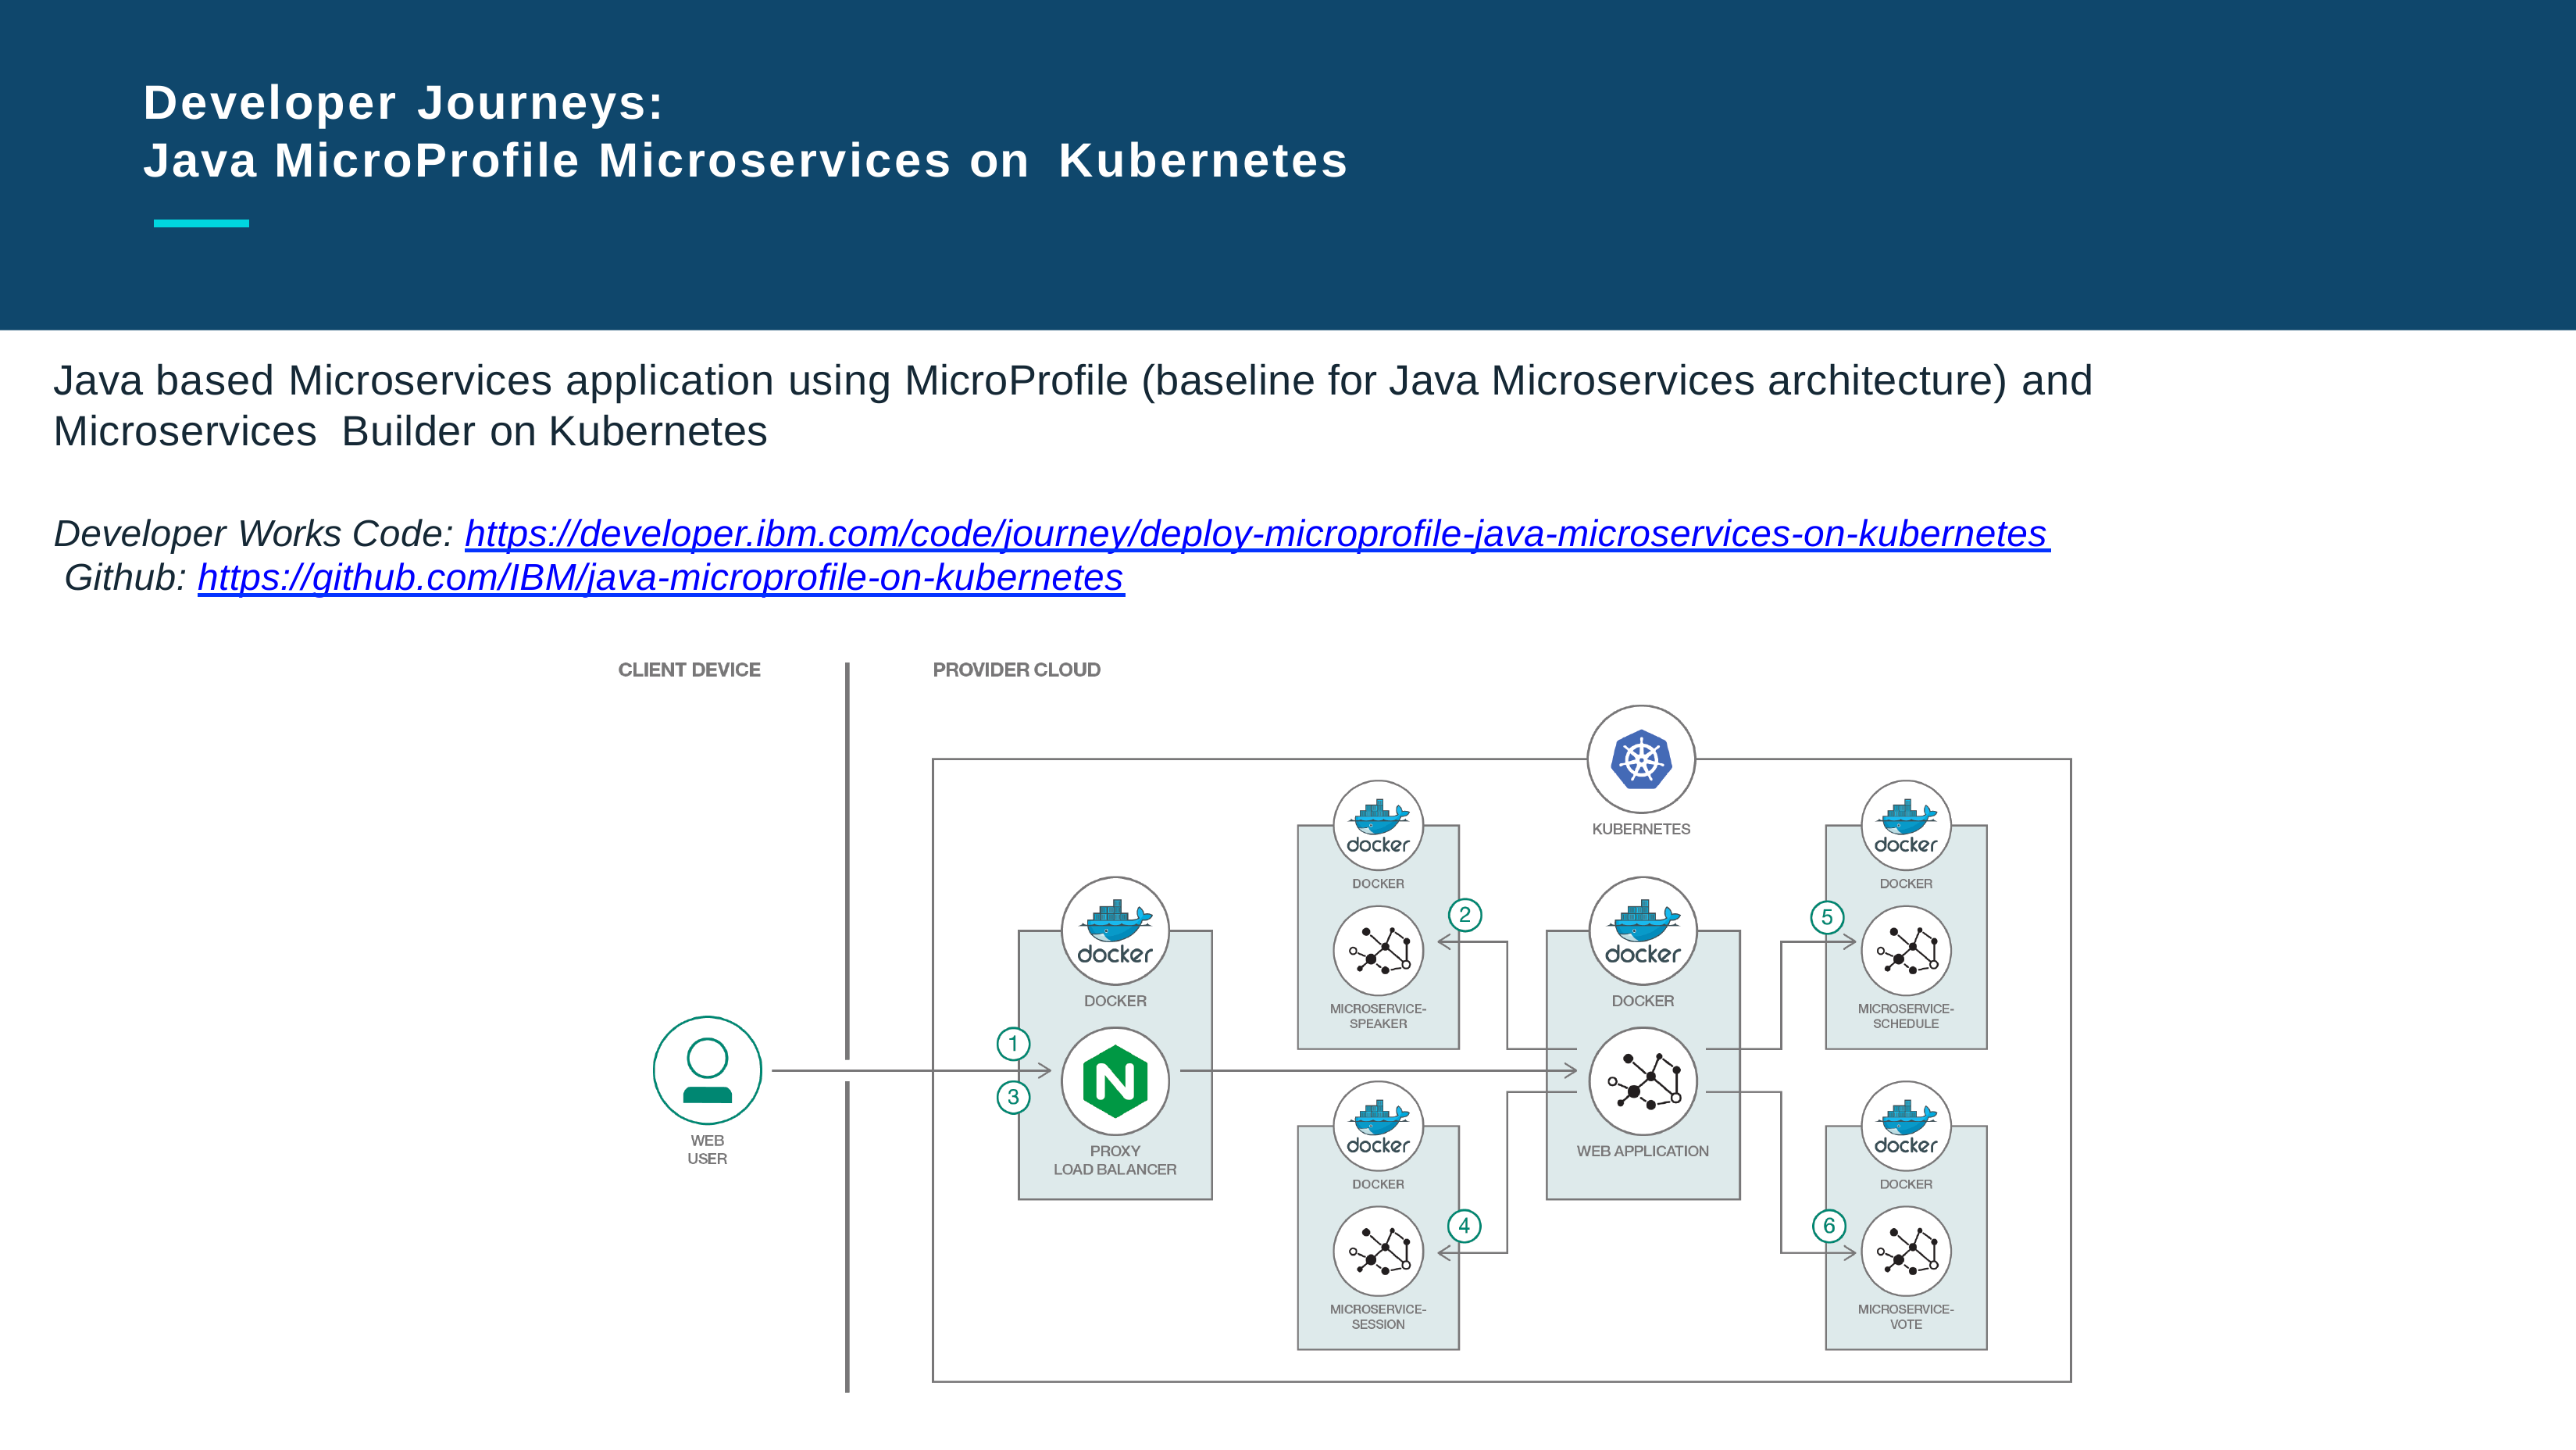

# Developer Journeys:
Java MicroProfile Microservices on Kubernetes
Slide Title Goes Here
Java based Microservices application using MicroProfile (baseline for Java Microservices architecture) and Microservices  Builder on Kubernetes

Developer Works Code: https://developer.ibm.com/code/journey/deploy-microprofile-java-microservices-on-kubernetes  Github: https://github.com/IBM/java-microprofile-on-kubernetes